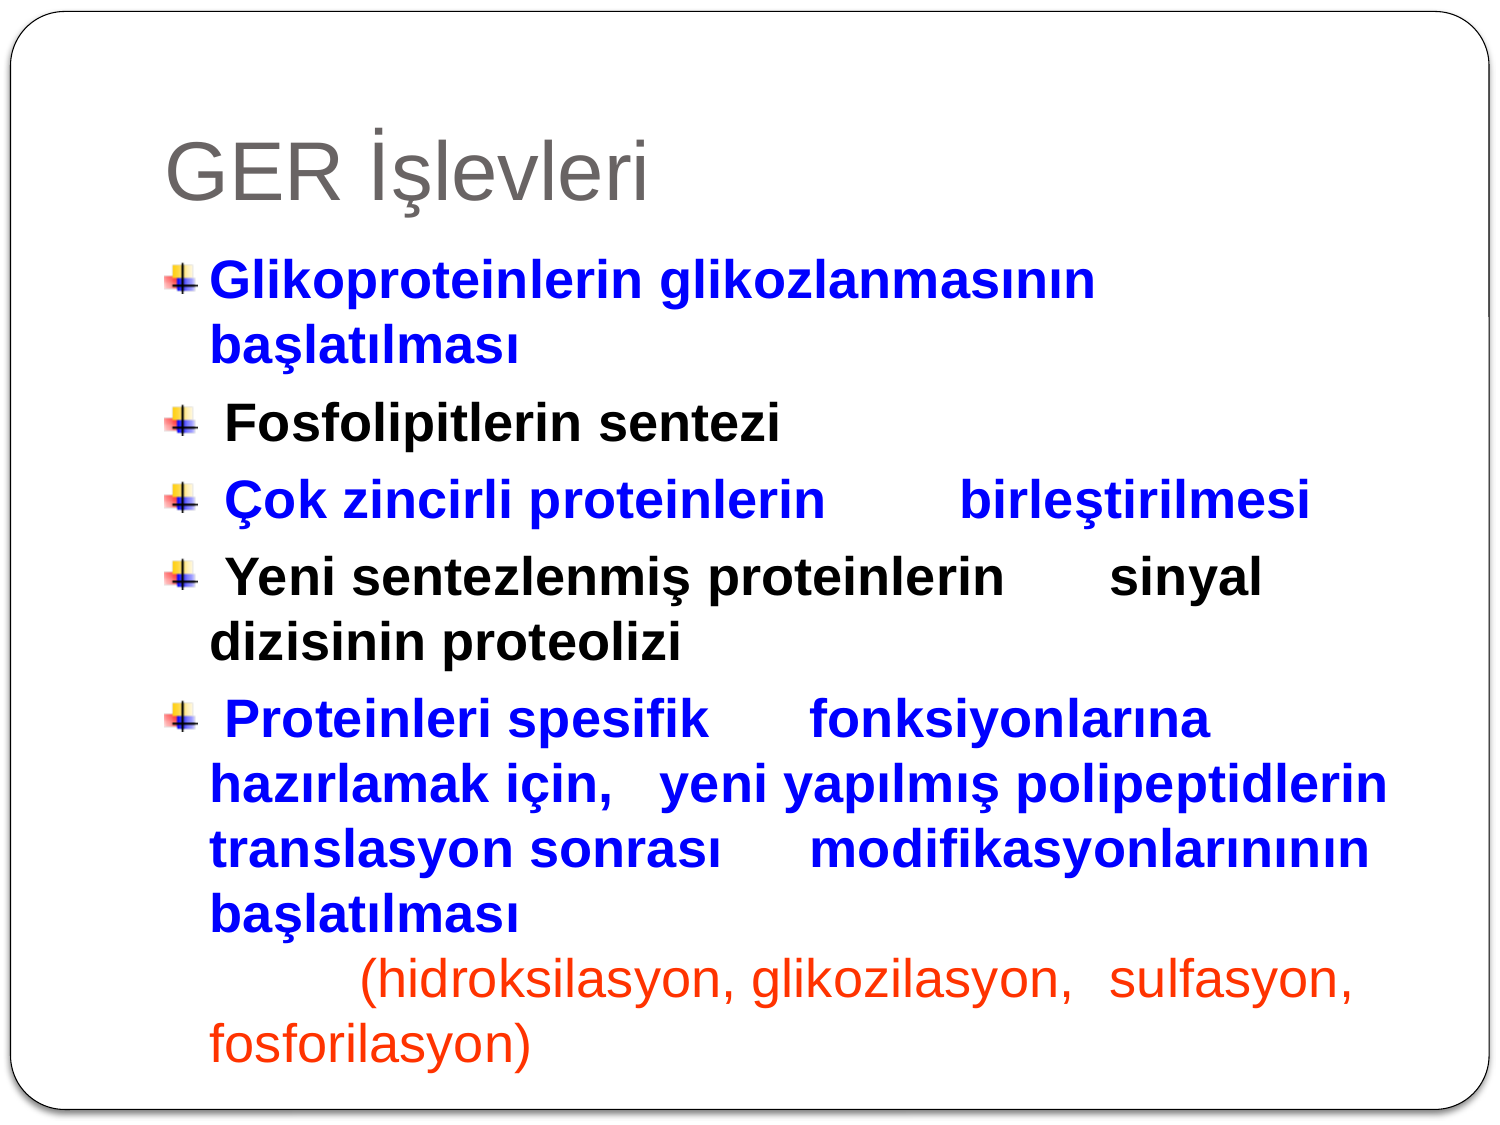

# GER İşlevleri
Glikoproteinlerin 	glikozlanmasının başlatılması
 Fosfolipitlerin sentezi
 Çok zincirli proteinlerin 	birleştirilmesi
 Yeni sentezlenmiş proteinlerin 	sinyal dizisinin proteolizi
 Proteinleri spesifik 	fonksiyonlarına hazırlamak için, 	yeni yapılmış polipeptidlerin 	translasyon sonrası 	modifikasyonlarınının 	başlatılması
	(hidroksilasyon, glikozilasyon, 	sulfasyon,	fosforilasyon)